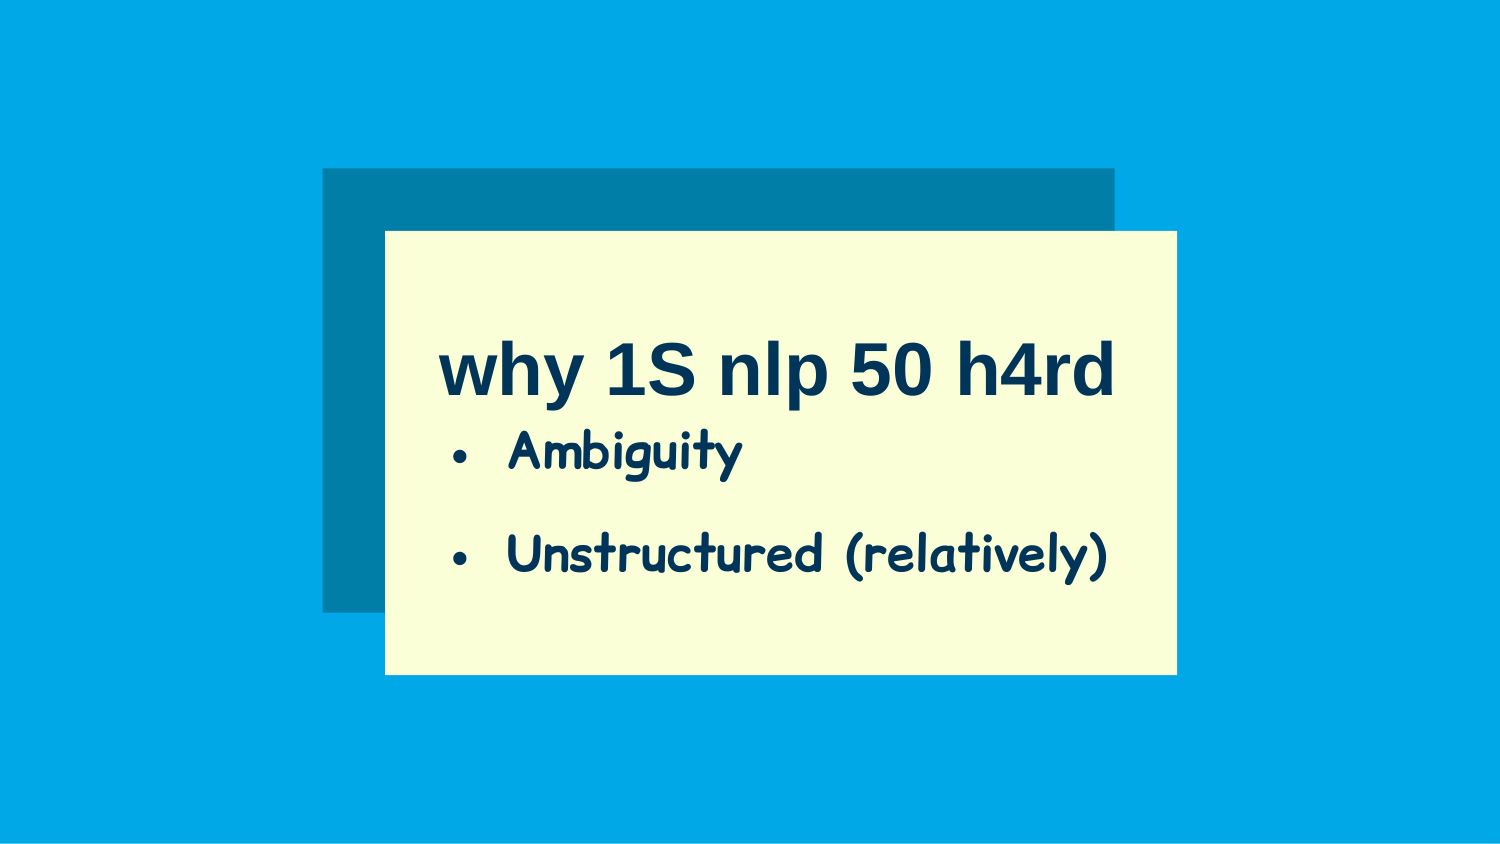

# why 1S nlp 50 h4rd
Ambiguity
Unstructured (relatively)